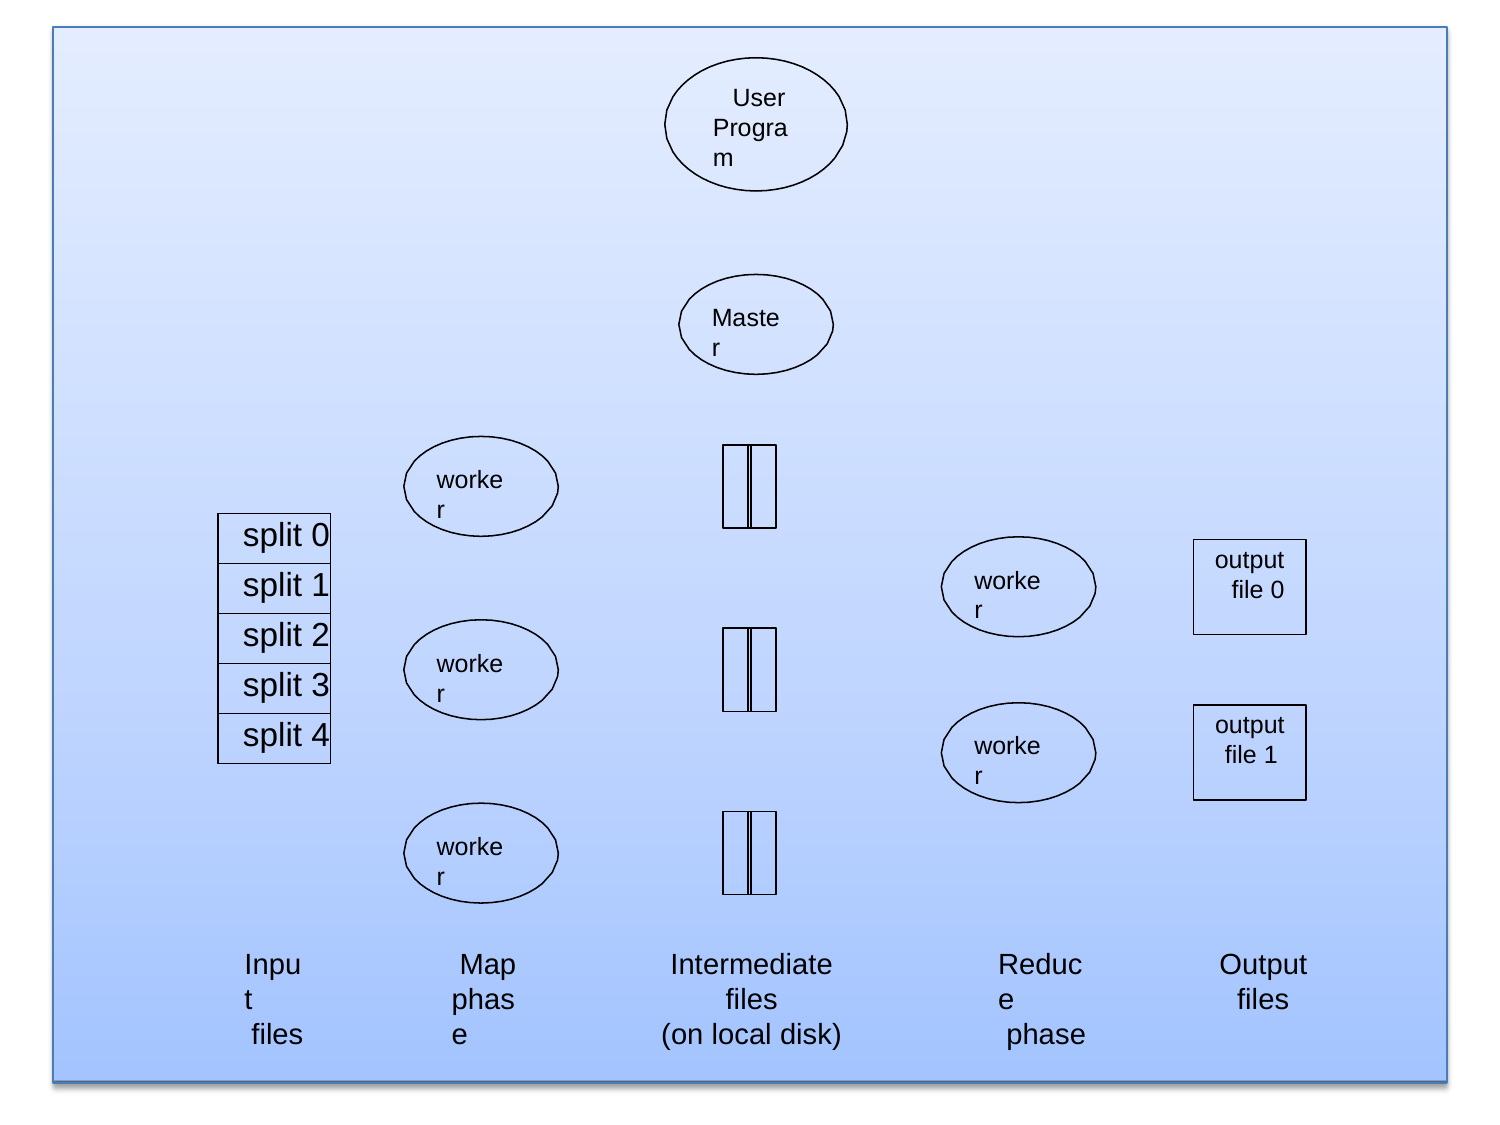

User  Program

Master

worker
| split 0 |
| --- |
| split 1 |
| split 2 |
| split 3 |
| split 4 |

output  file 0
worker

worker

output
file 1
worker

worker
Input
files
Map
phase
Intermediate files
(on local disk)
Reduce
phase
Output
files